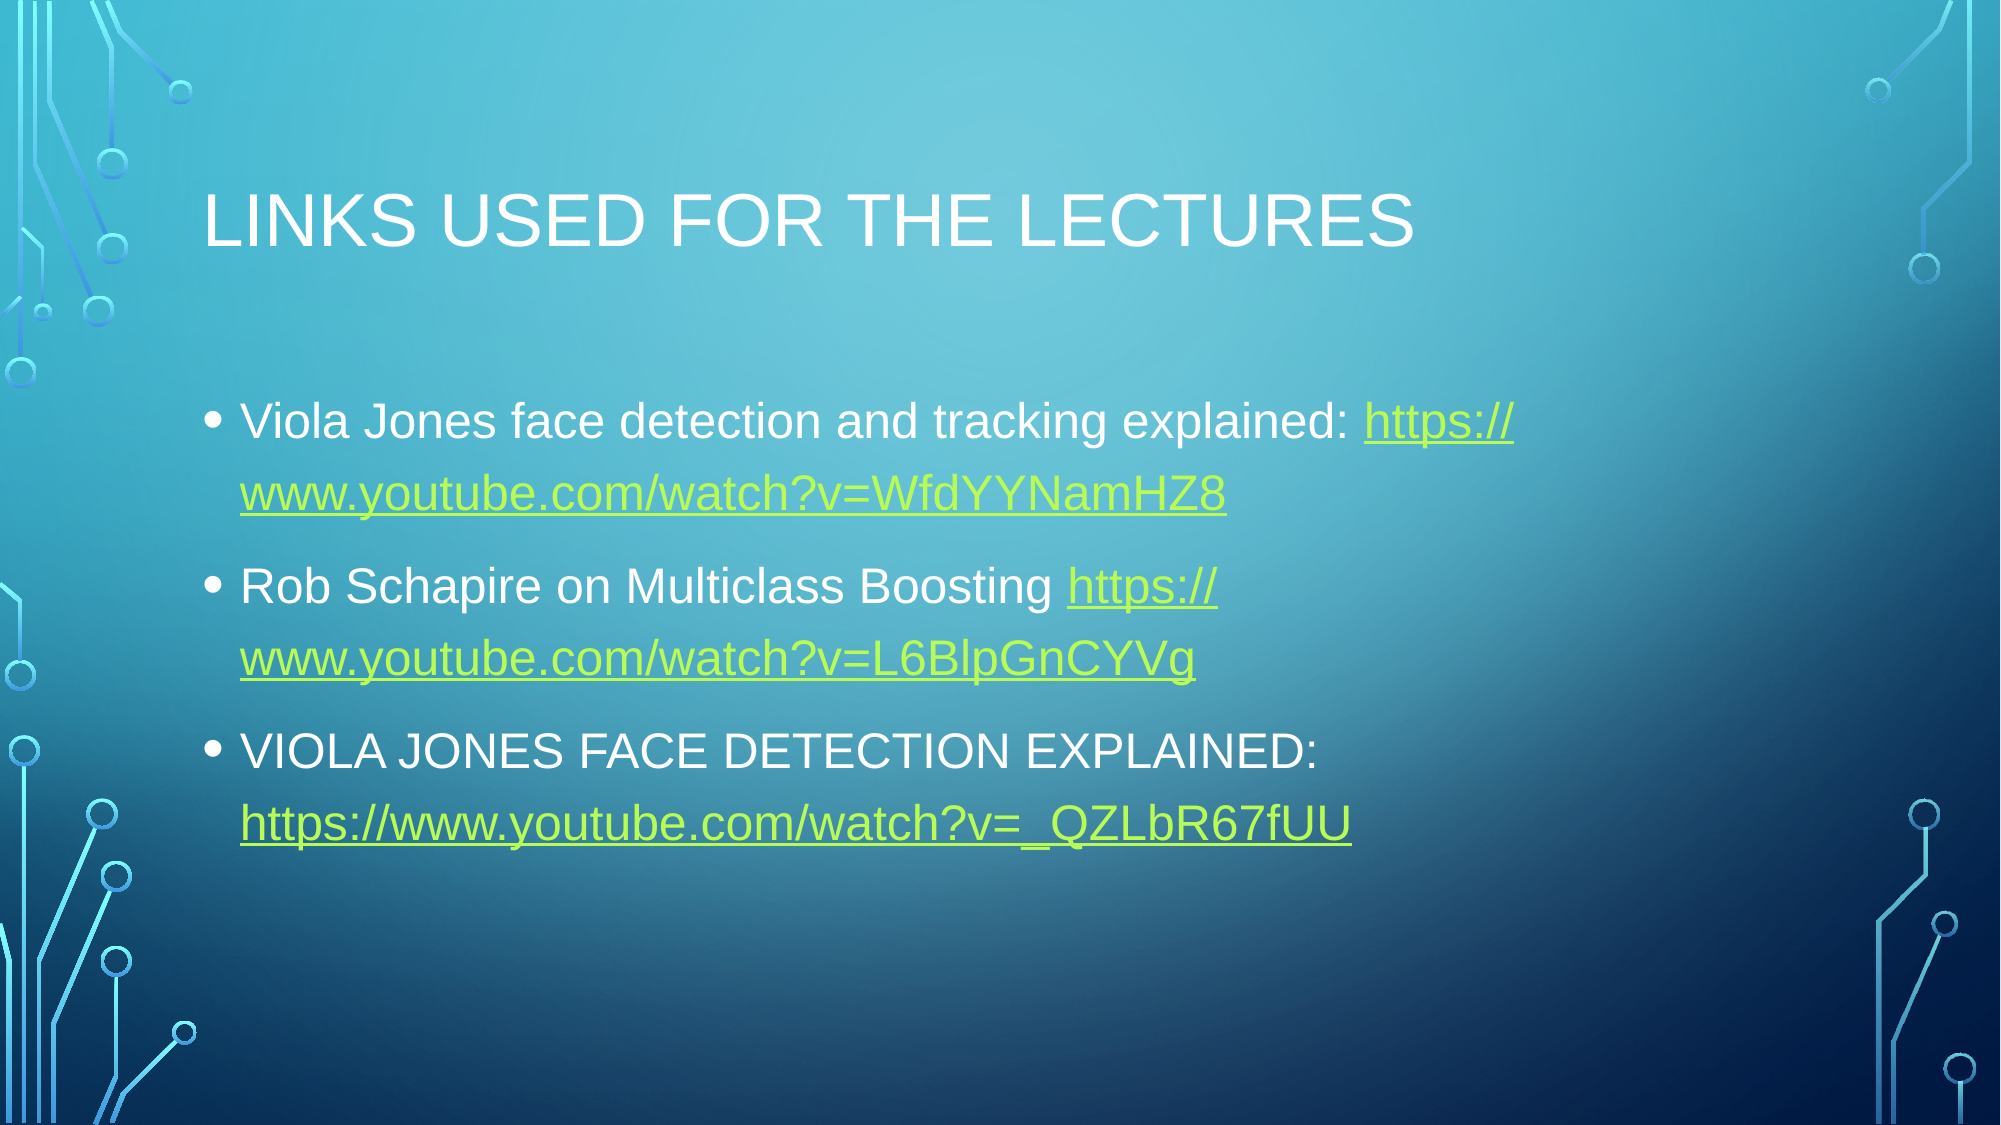

# Links used for the lectures
Viola Jones face detection and tracking explained: https://www.youtube.com/watch?v=WfdYYNamHZ8
Rob Schapire on Multiclass Boosting https://www.youtube.com/watch?v=L6BlpGnCYVg
VIOLA JONES FACE DETECTION EXPLAINED: https://www.youtube.com/watch?v=_QZLbR67fUU